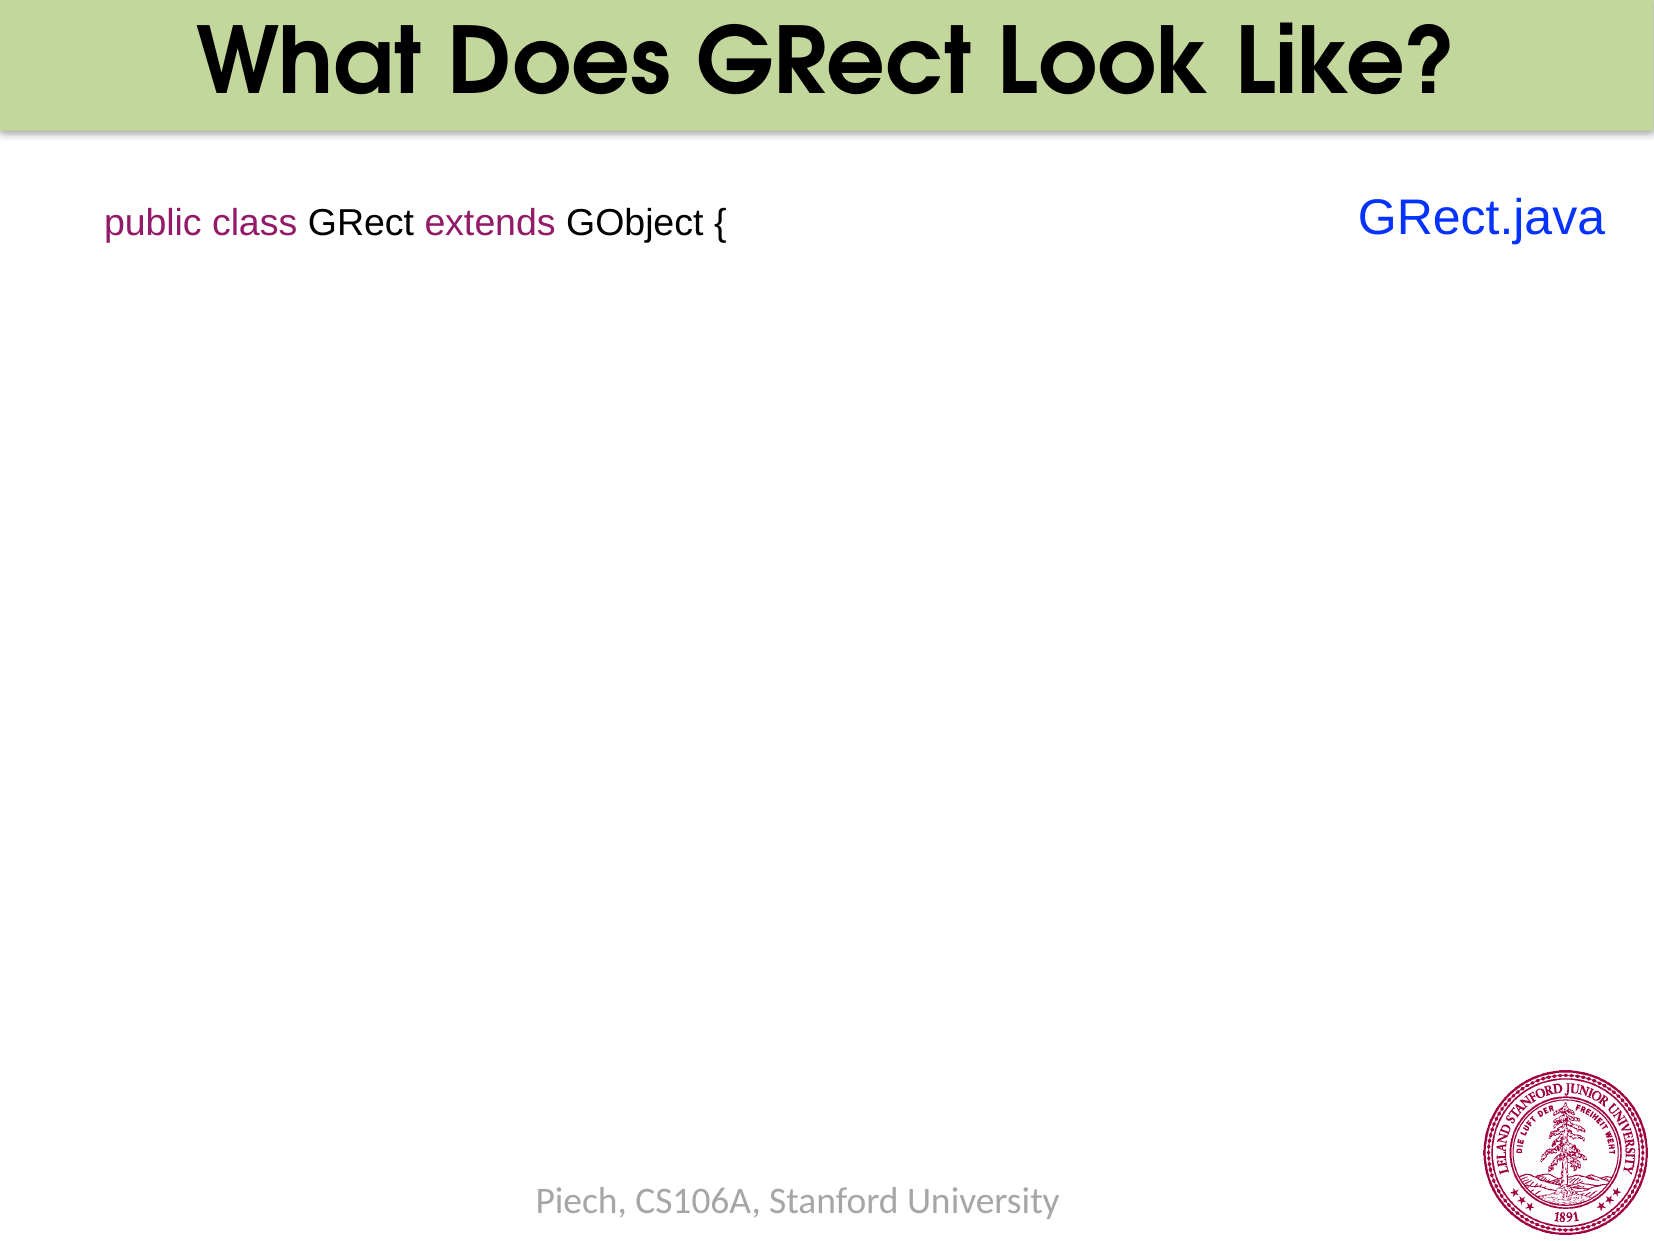

What Does GRect Look Like?
GRect.java
public class GRect extends GObject {